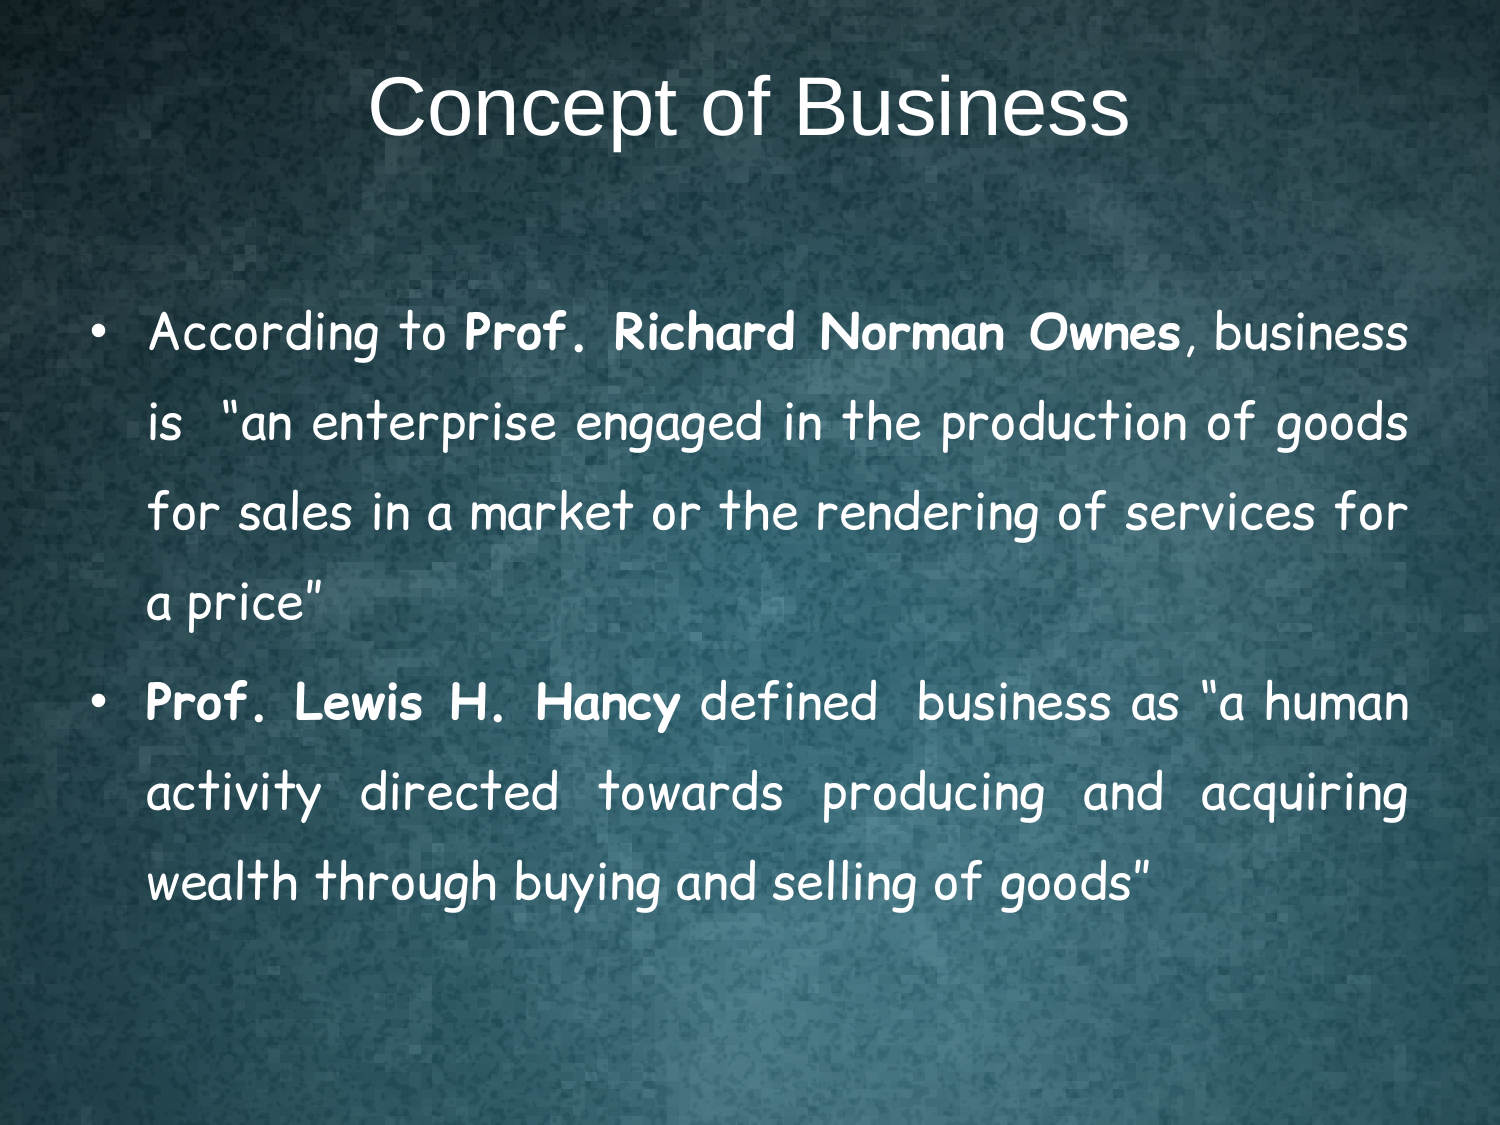

Concept of Business
According to Prof. Richard Norman Ownes, business is  “an enterprise engaged in the production of goods for sales in a market or the rendering of services for a price”
Prof. Lewis H. Hancy defined  business as “a human activity directed towards producing and acquiring wealth through buying and selling of goods”
3